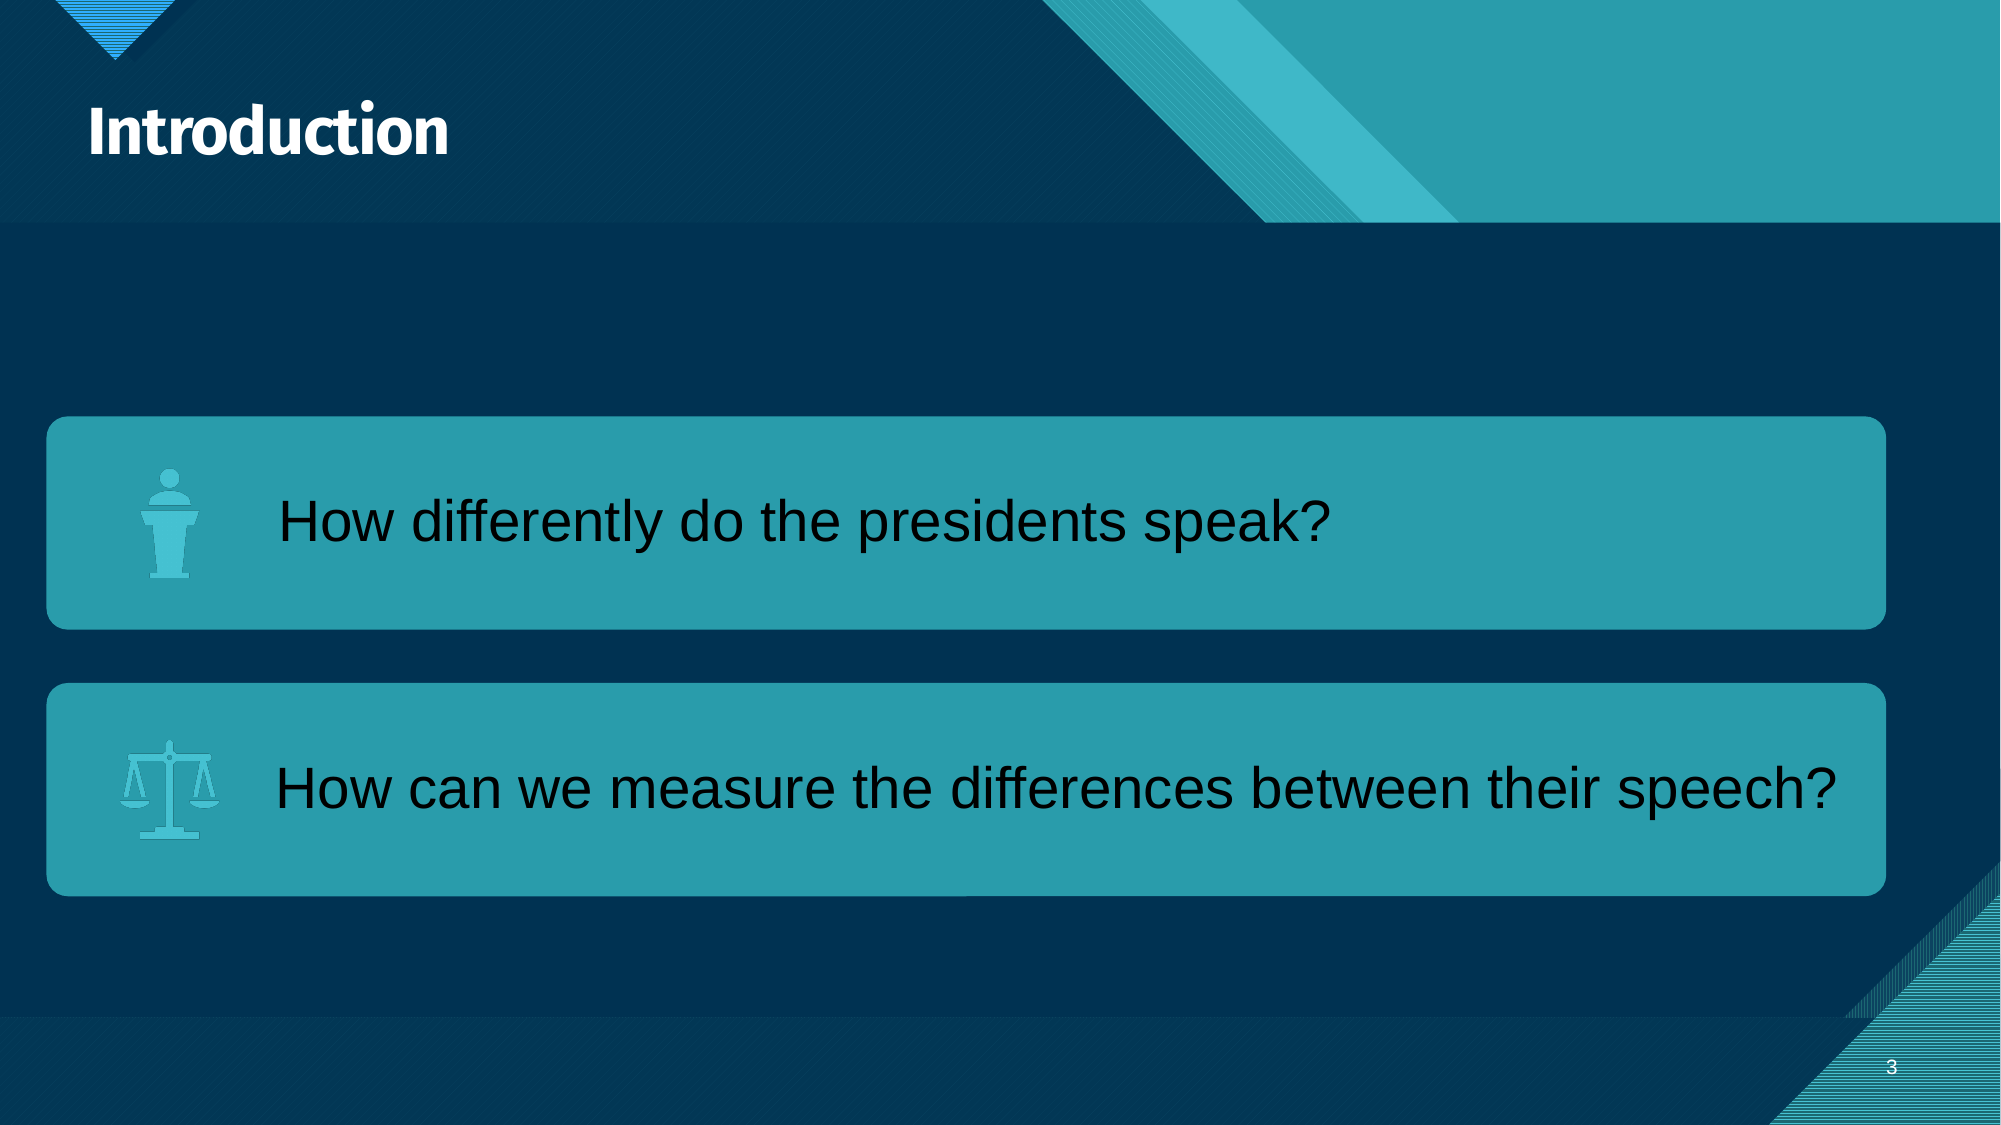

# Introduction
 How differently do the presidents speak?
How can we measure the differences between their speech?
3